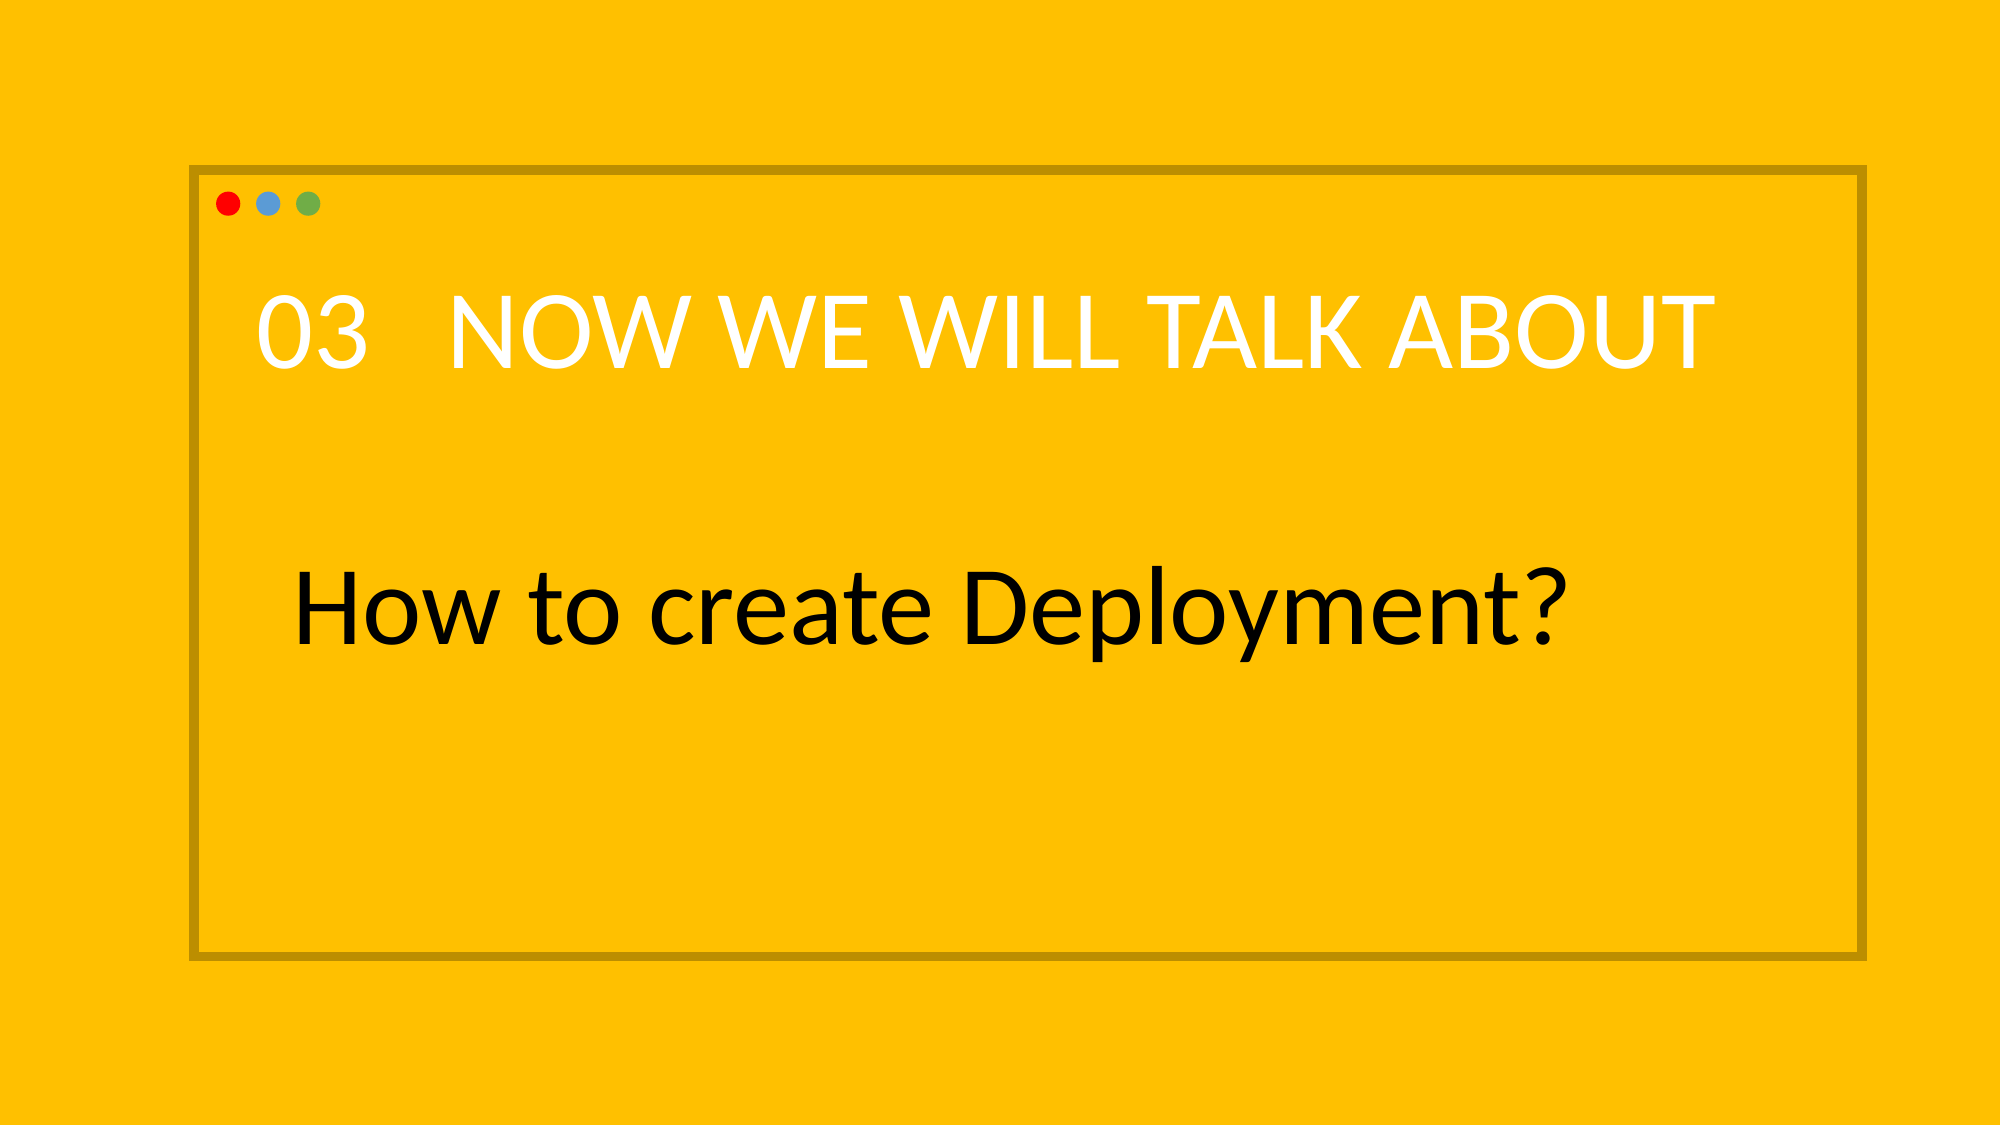

03   NOW WE WILL TALK ABOUT
How to create Deployment?